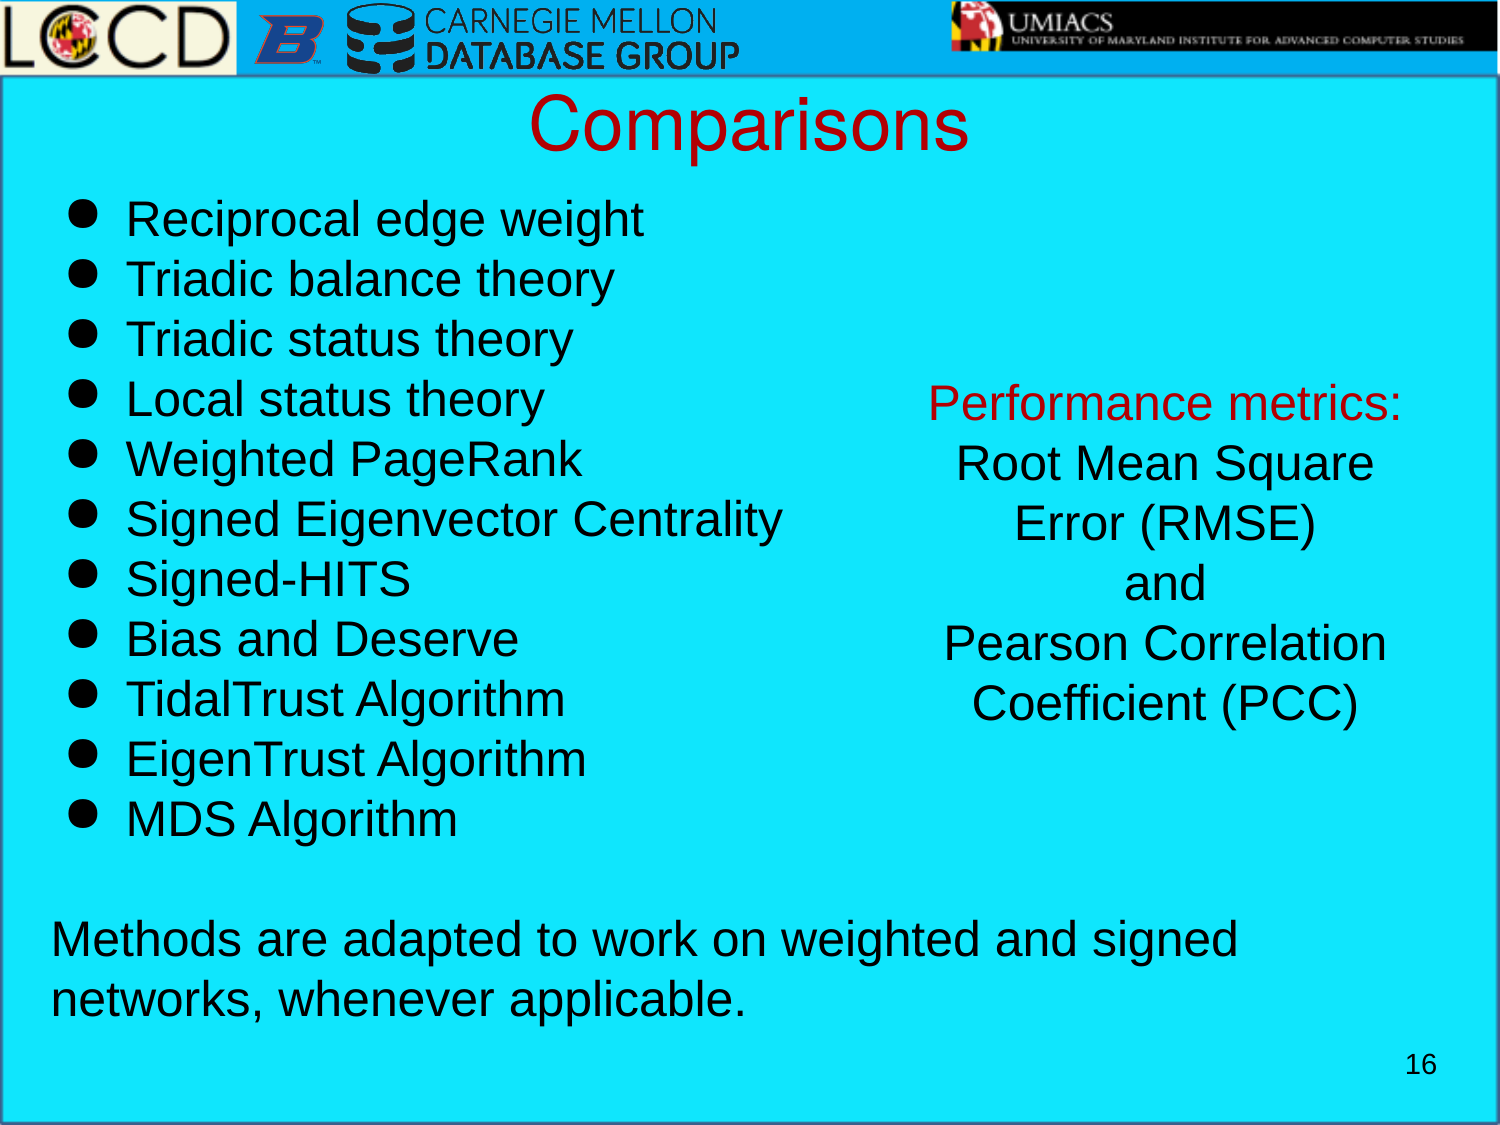

# Comparisons
Reciprocal edge weight
Triadic balance theory
Triadic status theory
Local status theory
Weighted PageRank
Signed Eigenvector Centrality
Signed-HITS
Bias and Deserve
TidalTrust Algorithm
EigenTrust Algorithm
MDS Algorithm

Methods are adapted to work on weighted and signed networks, whenever applicable.
Performance metrics:
Root Mean Square Error (RMSE)
and
Pearson Correlation Coefficient (PCC)
16